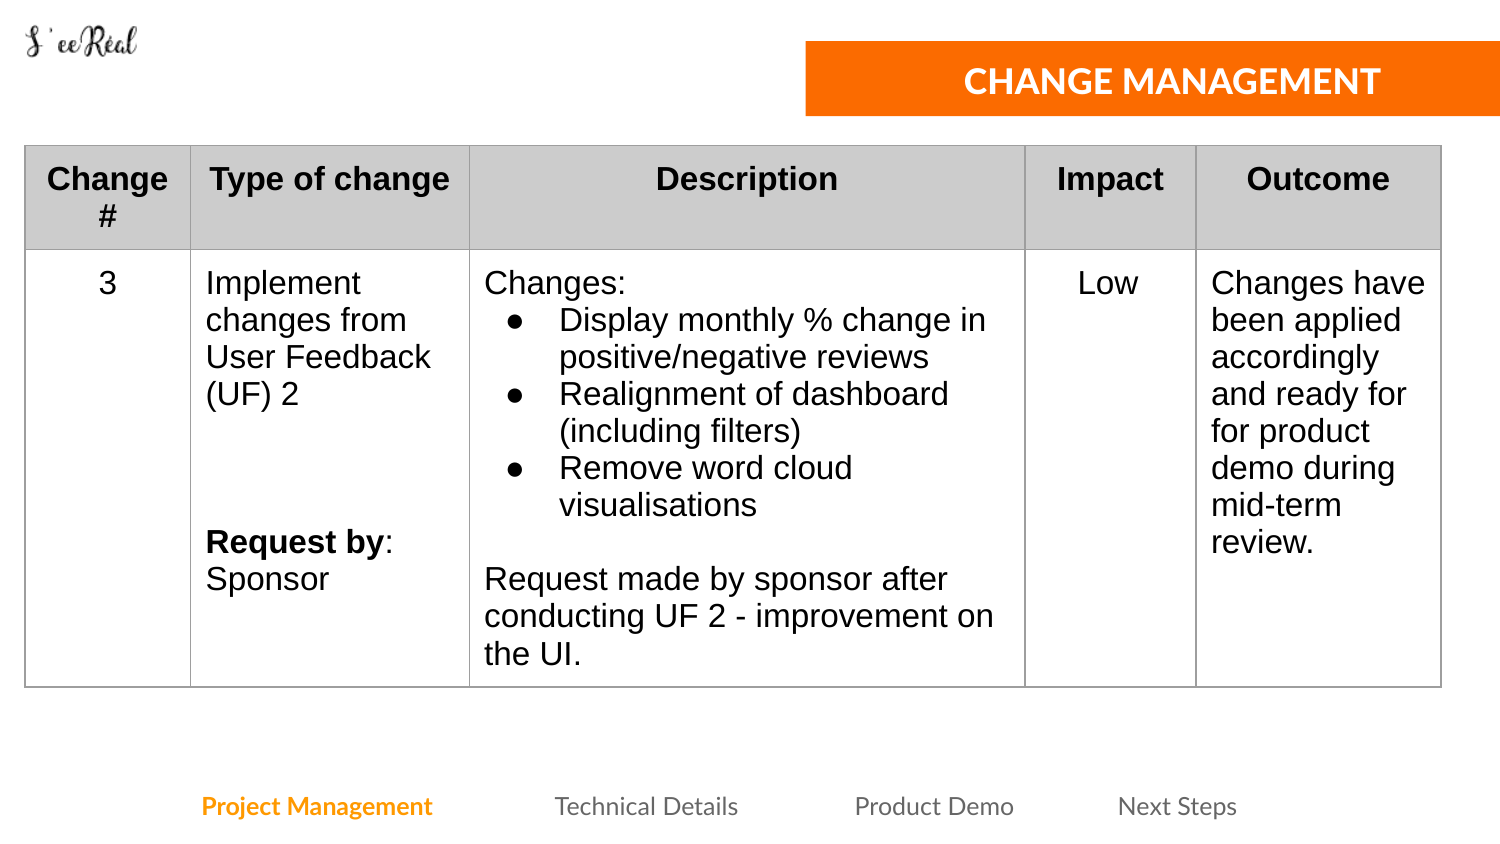

CHANGE MANAGEMENT
INTRODUCTION
INTRODUCTION
| Change # | Type of change | Description | Impact | Outcome |
| --- | --- | --- | --- | --- |
| 3 | Implement changes from User Feedback (UF) 2 Request by: Sponsor | Changes: Display monthly % change in positive/negative reviews Realignment of dashboard (including filters) Remove word cloud visualisations Request made by sponsor after conducting UF 2 - improvement on the UI. | Low | Changes have been applied accordingly and ready for for product demo during mid-term review. |
Project Management                   Technical Details                  Product Demo                Next Steps